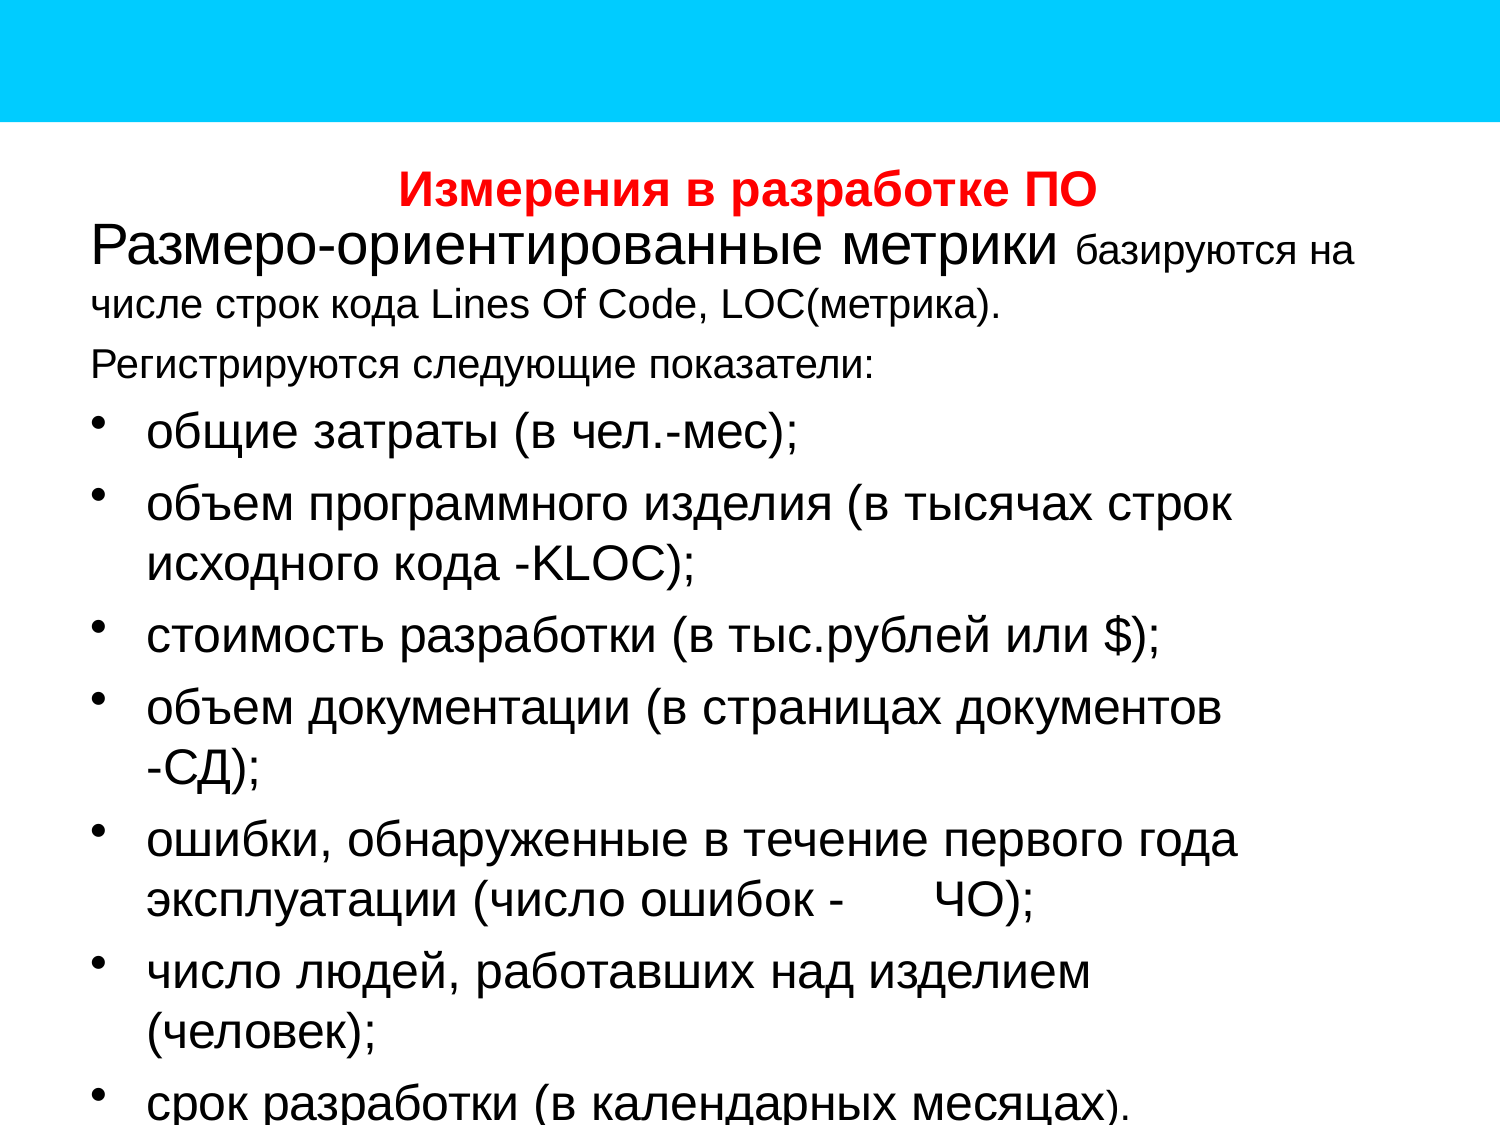

# Измерения в разработке ПО
Размеро-ориентированные метрики базируются на
числе строк кода Lines Of Code, LOС(метрика). Регистрируются следующие показатели:
общие затраты (в чел.-мес);
объем программного изделия (в тысячах строк исходного кода -KLOC);
стоимость разработки (в тыс.рублей или $);
объем документации (в страницах документов -СД);
ошибки, обнаруженные в течение первого года эксплуатации (число ошибок -	ЧО);
число людей, работавших над изделием (человек);
срок разработки (в календарных месяцах).